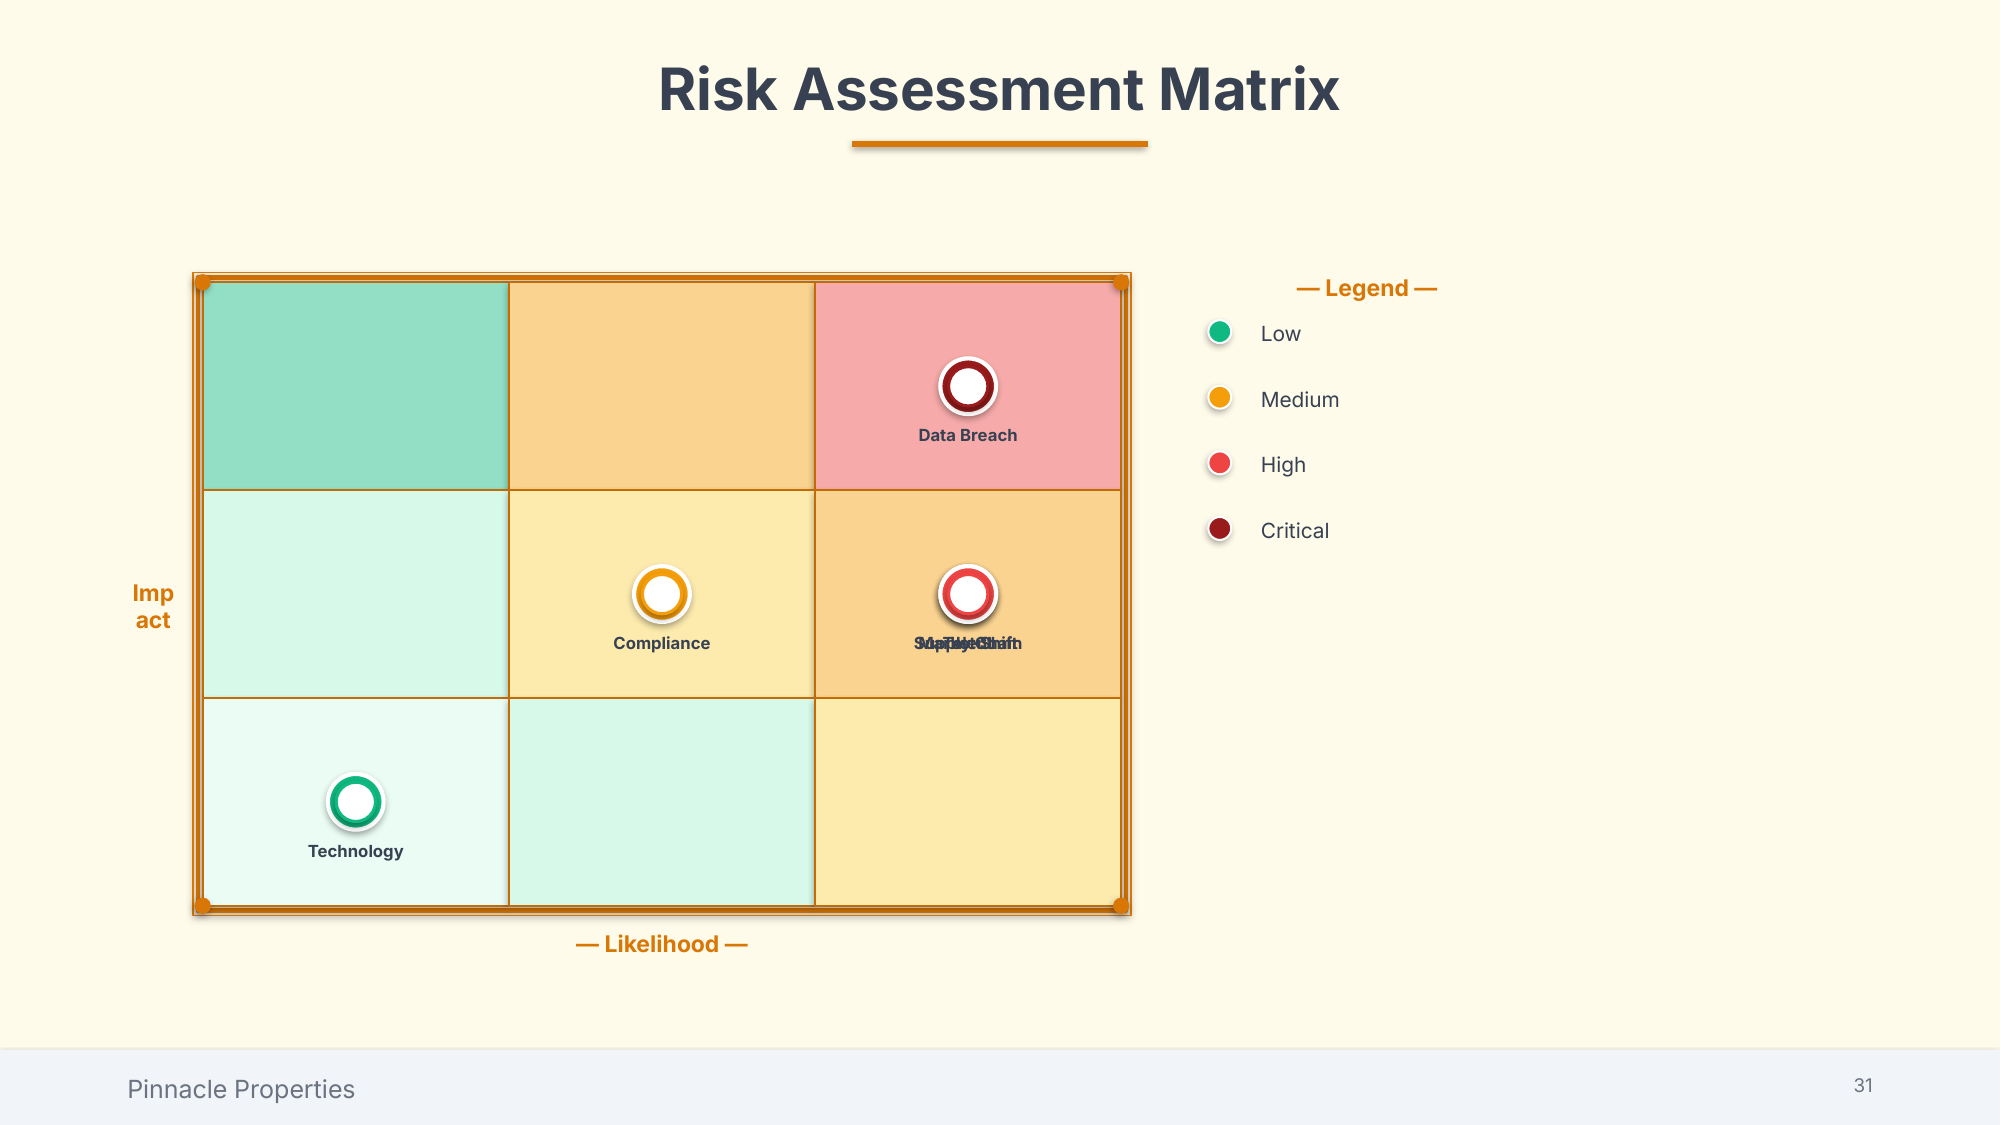

Risk Assessment Matrix
— Legend —

Low

Medium

Data Breach
High

Critical

Impact

Compliance
Supply Chain
Talent
Market Shift

Technology

— Likelihood —

Pinnacle Properties
31